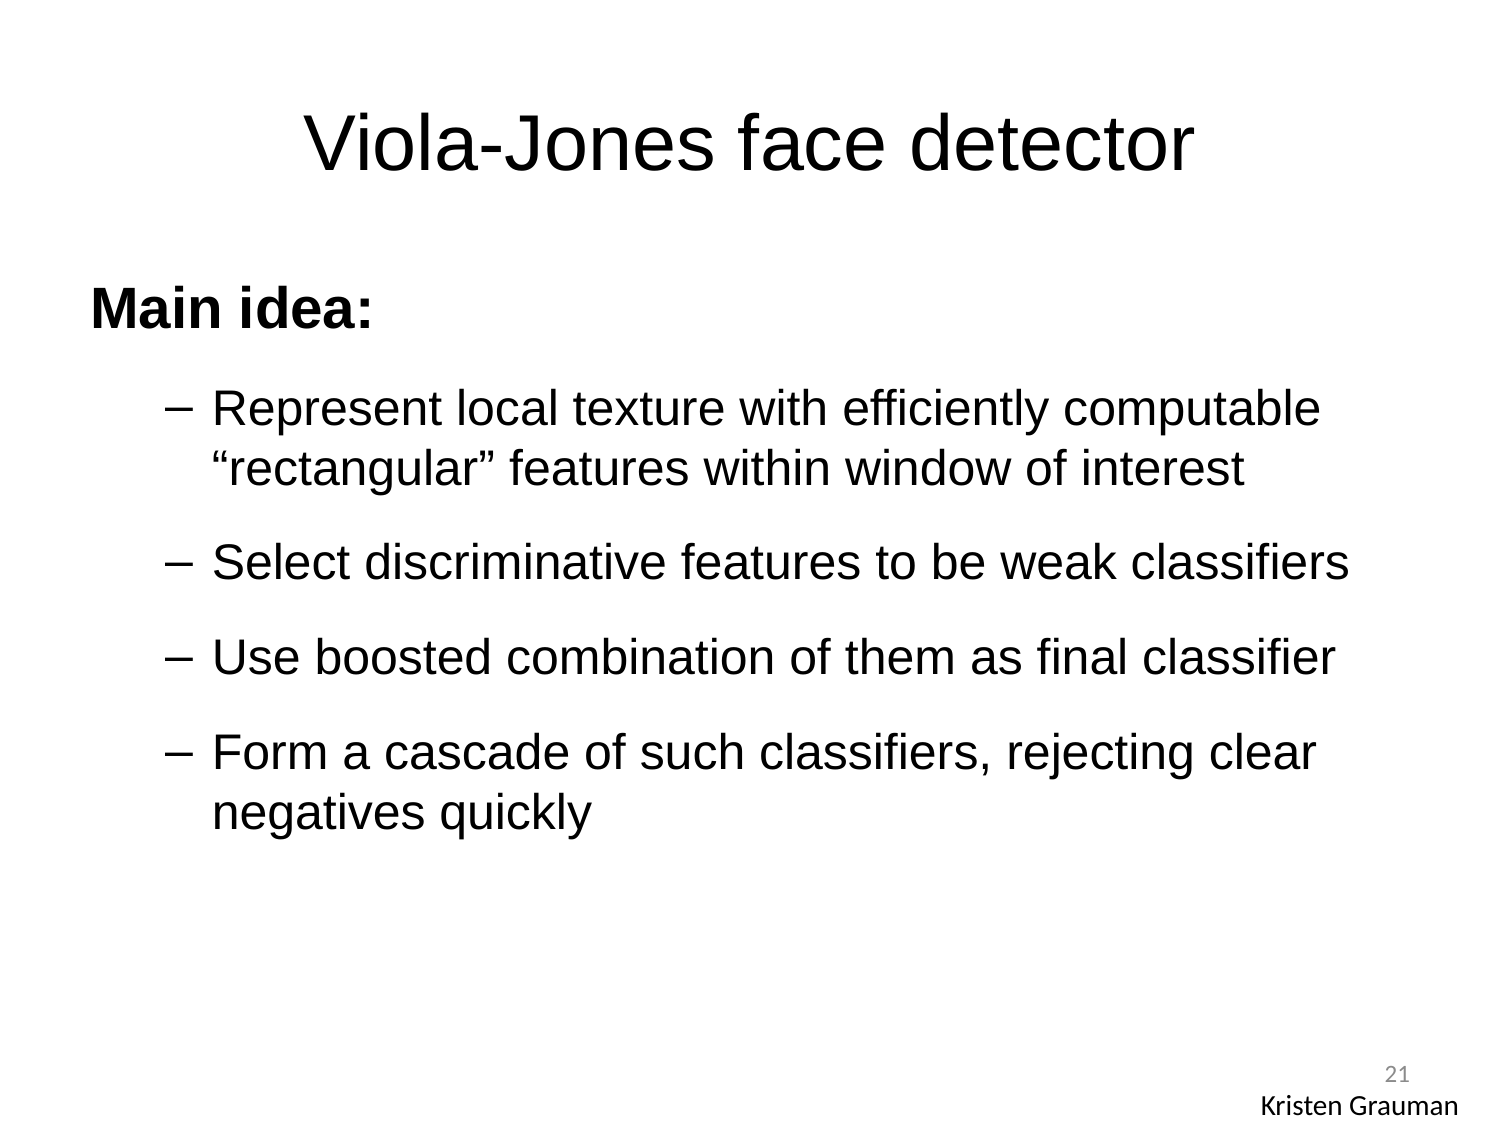

# Viola-Jones face detector
Main idea:
Represent local texture with efficiently computable “rectangular” features within window of interest
Select discriminative features to be weak classifiers
Use boosted combination of them as final classifier
Form a cascade of such classifiers, rejecting clear negatives quickly
21
Kristen Grauman